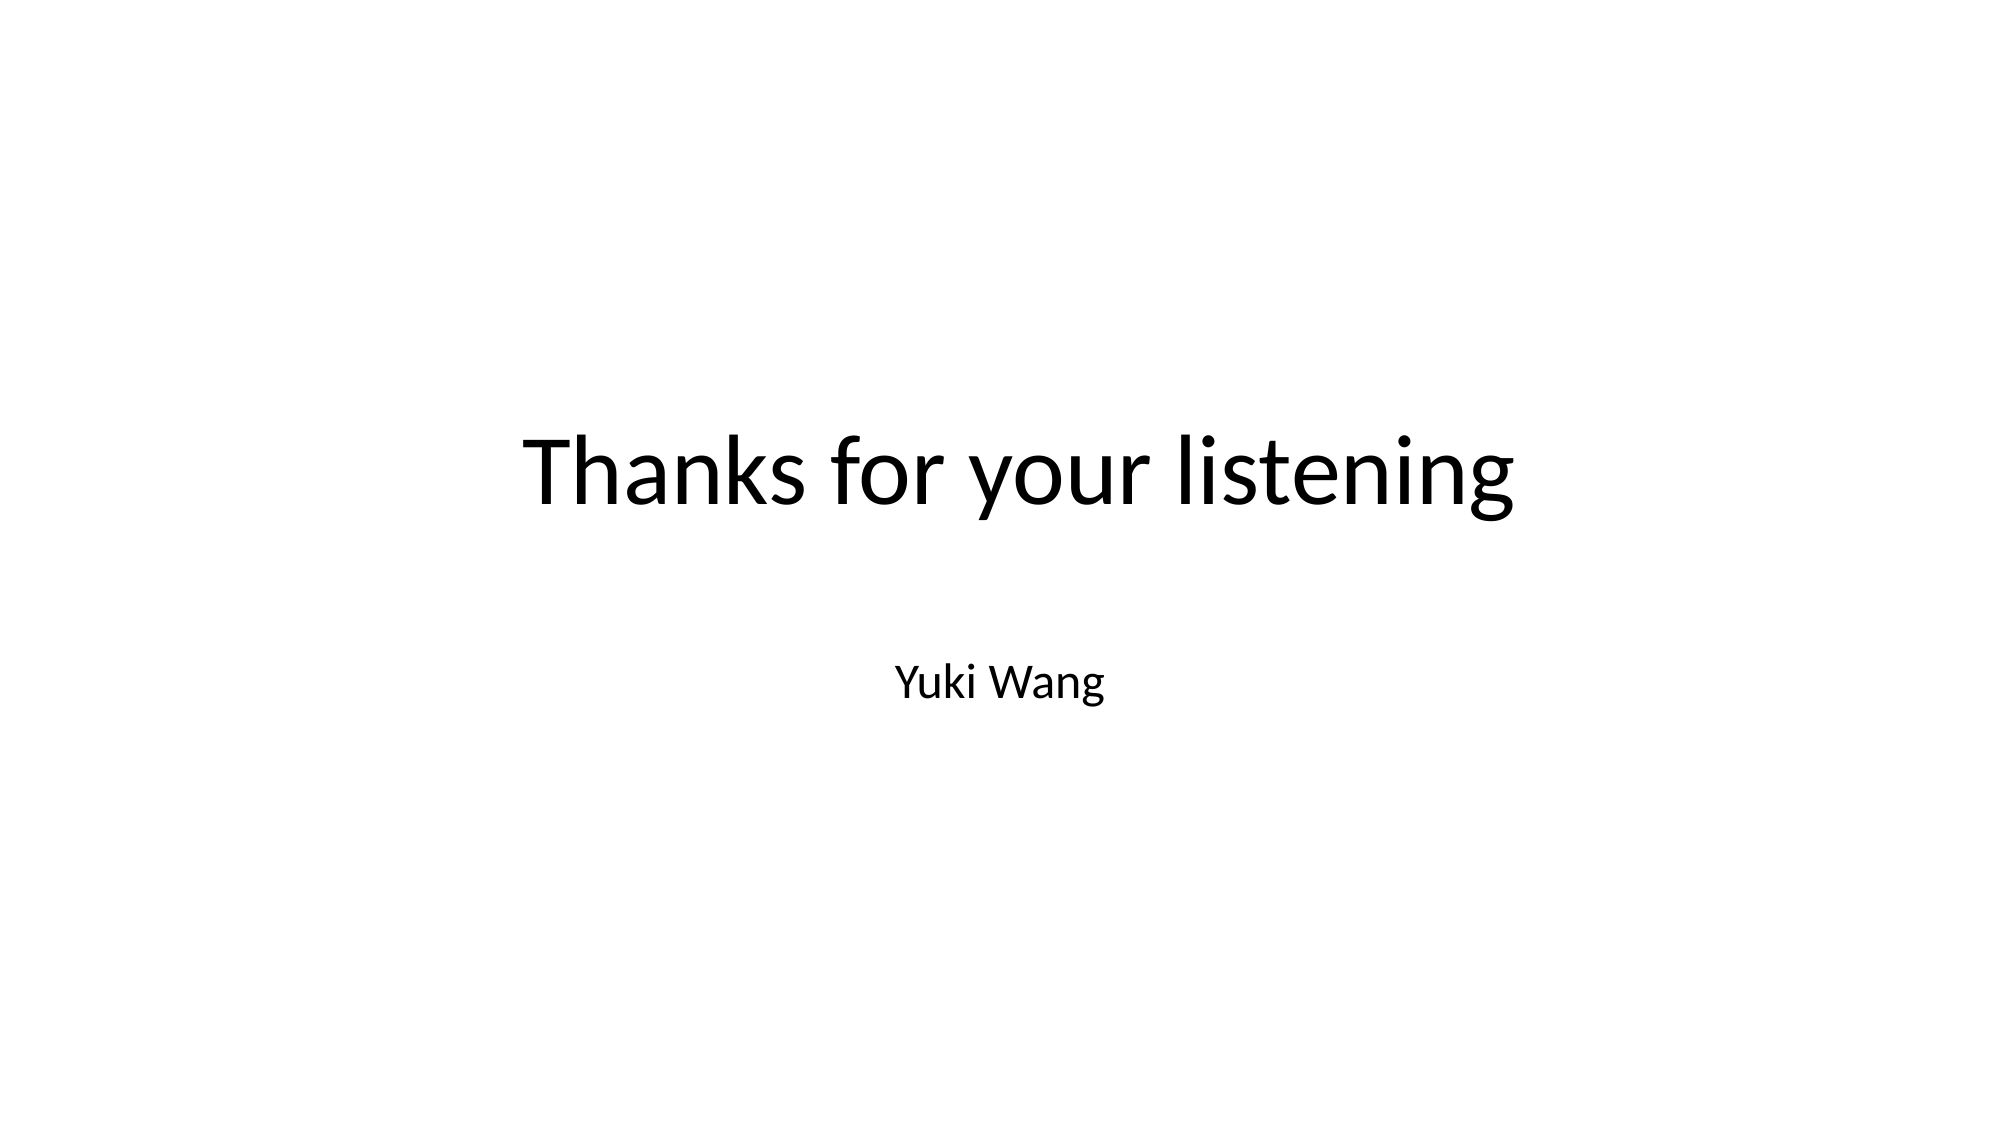

# Thanks for your listening
Yuki Wang